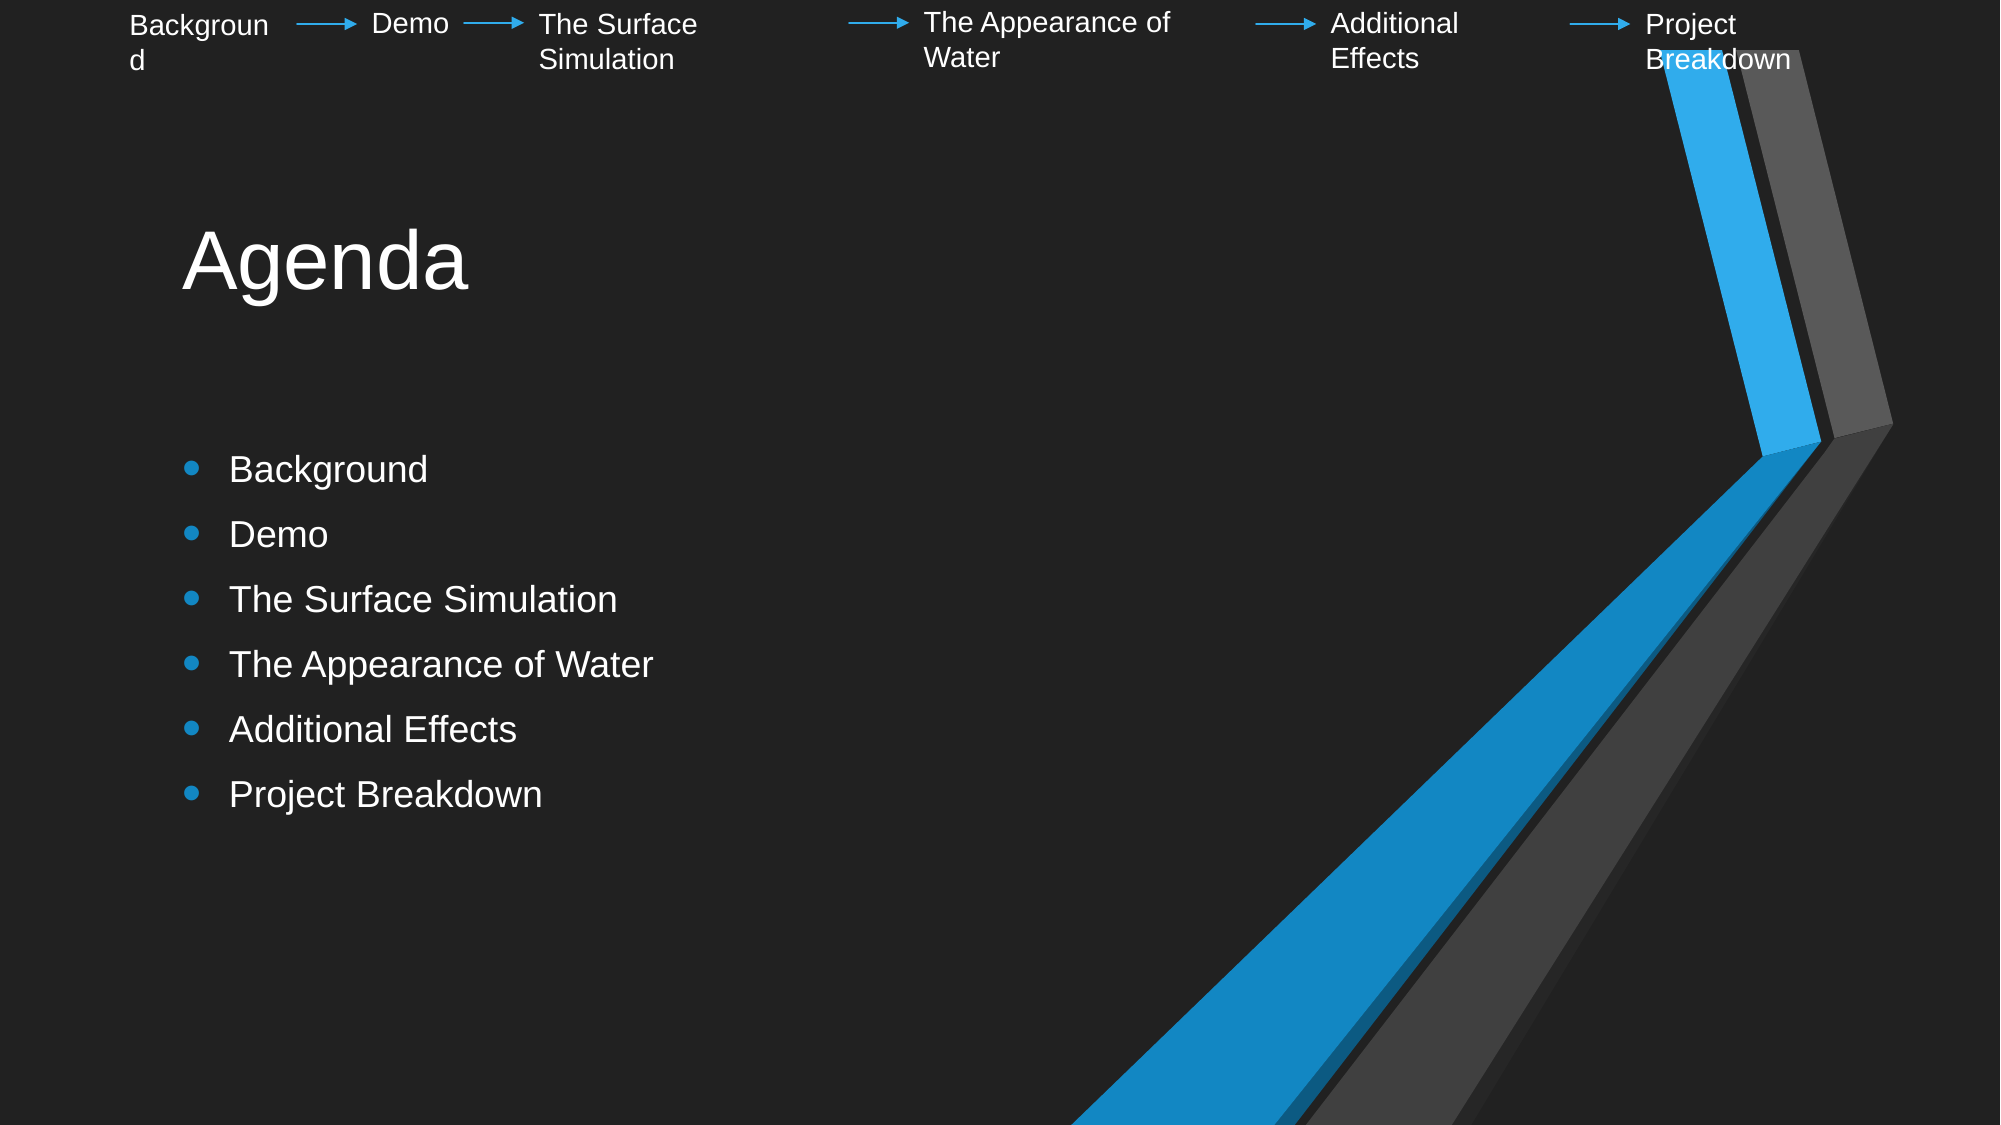

The Appearance of Water
Demo
Additional Effects
The Surface Simulation
Project Breakdown
Background
# Agenda
Background
Demo
The Surface Simulation
The Appearance of Water
Additional Effects
Project Breakdown